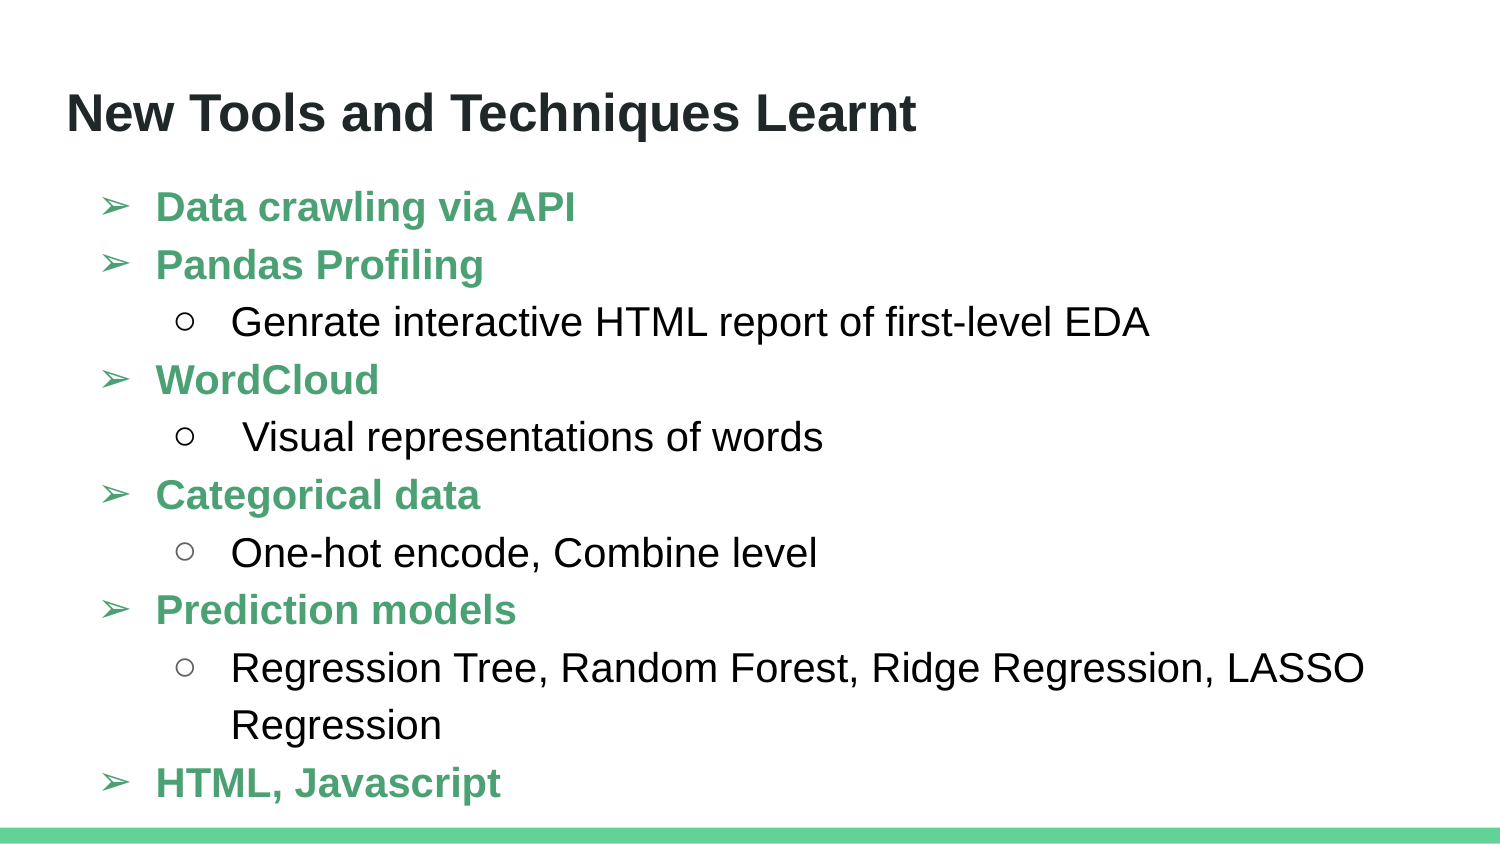

# New Tools and Techniques Learnt
Data crawling via API
Pandas Profiling
Genrate interactive HTML report of first-level EDA
WordCloud
 Visual representations of words
Categorical data
One-hot encode, Combine level
Prediction models
Regression Tree, Random Forest, Ridge Regression, LASSO Regression
HTML, Javascript